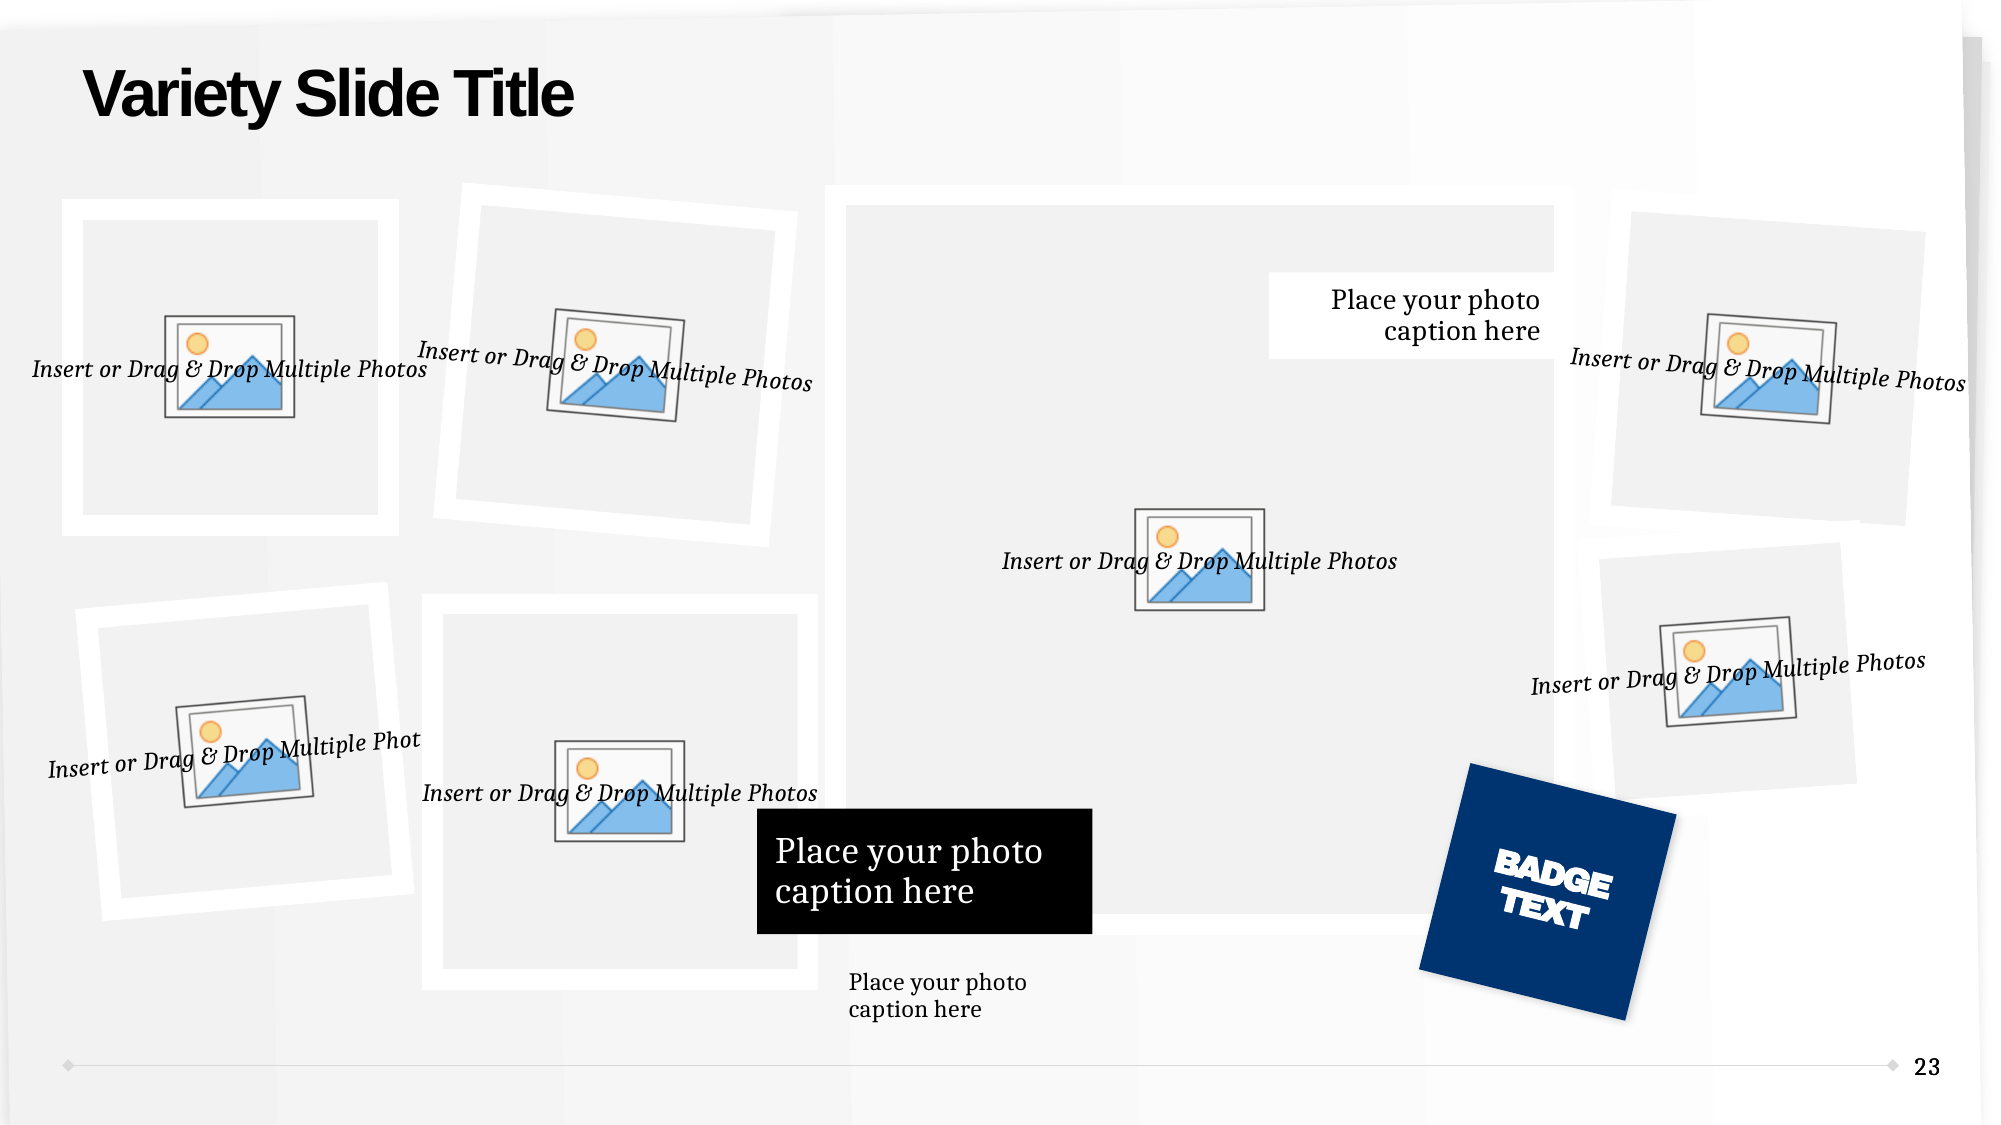

# Variety Slide Title

Place your photo caption here

BADGE TEXT
Place your photo caption here
Place your photo caption here
23